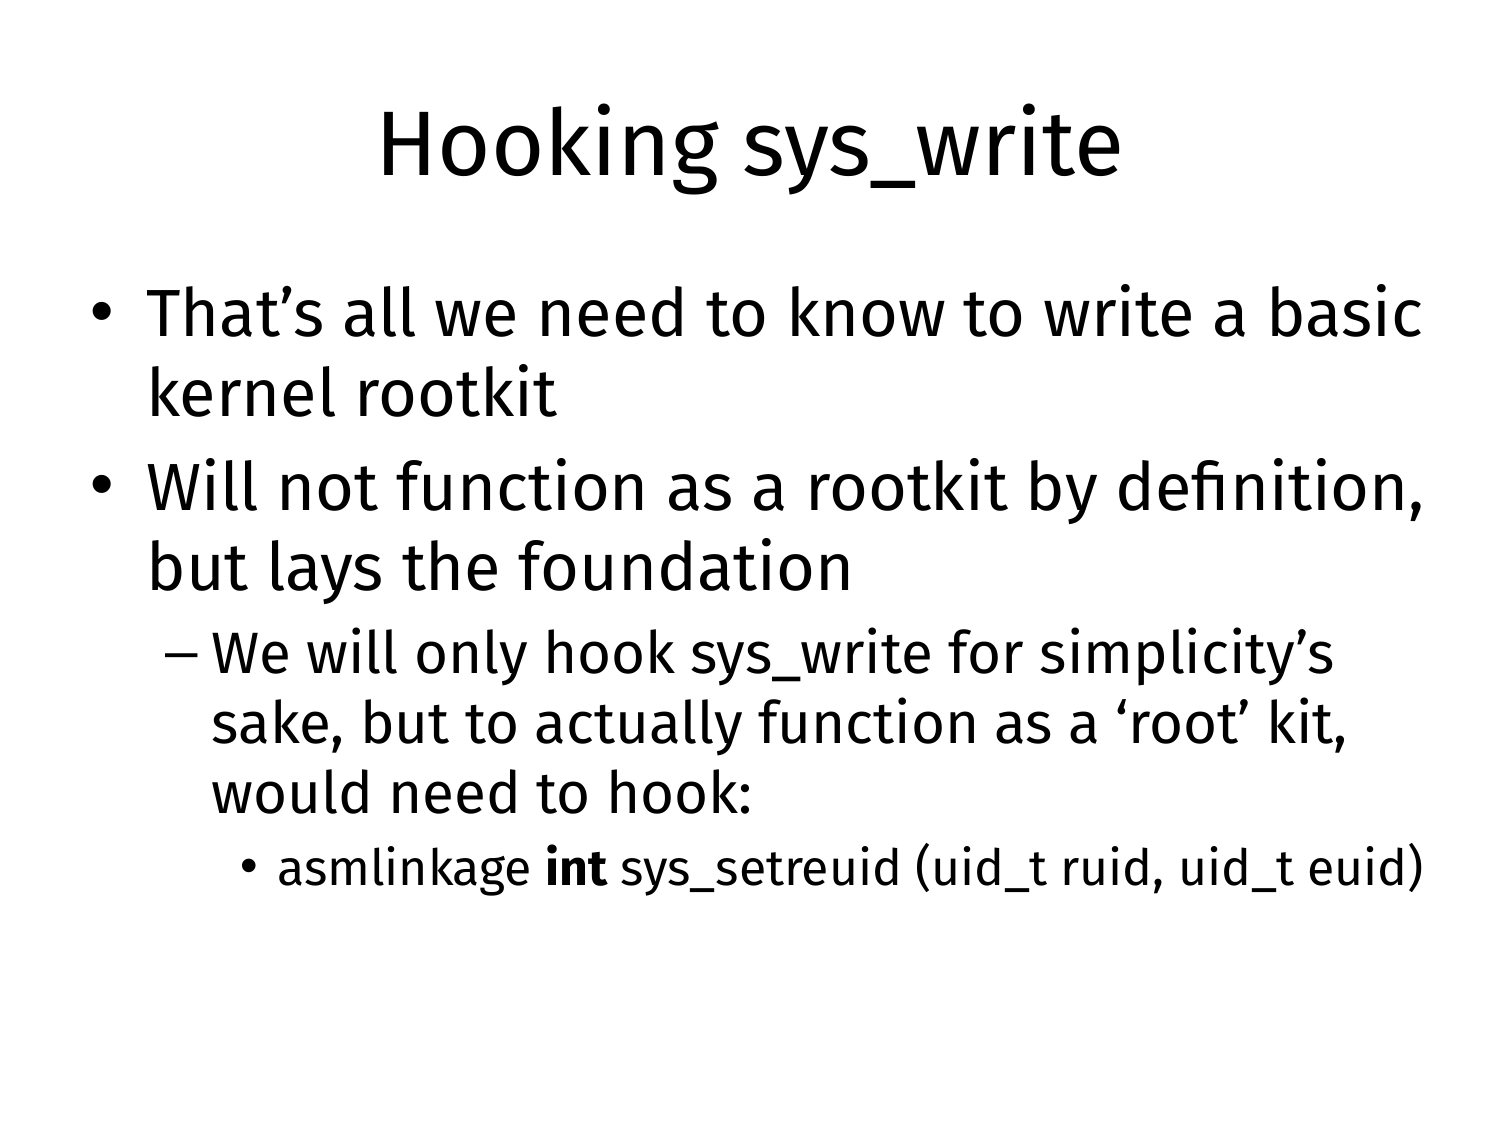

# Hooking sys_write
That’s all we need to know to write a basic kernel rootkit
Will not function as a rootkit by definition, but lays the foundation
We will only hook sys_write for simplicity’s sake, but to actually function as a ‘root’ kit, would need to hook:
asmlinkage int sys_setreuid (uid_t ruid, uid_t euid)